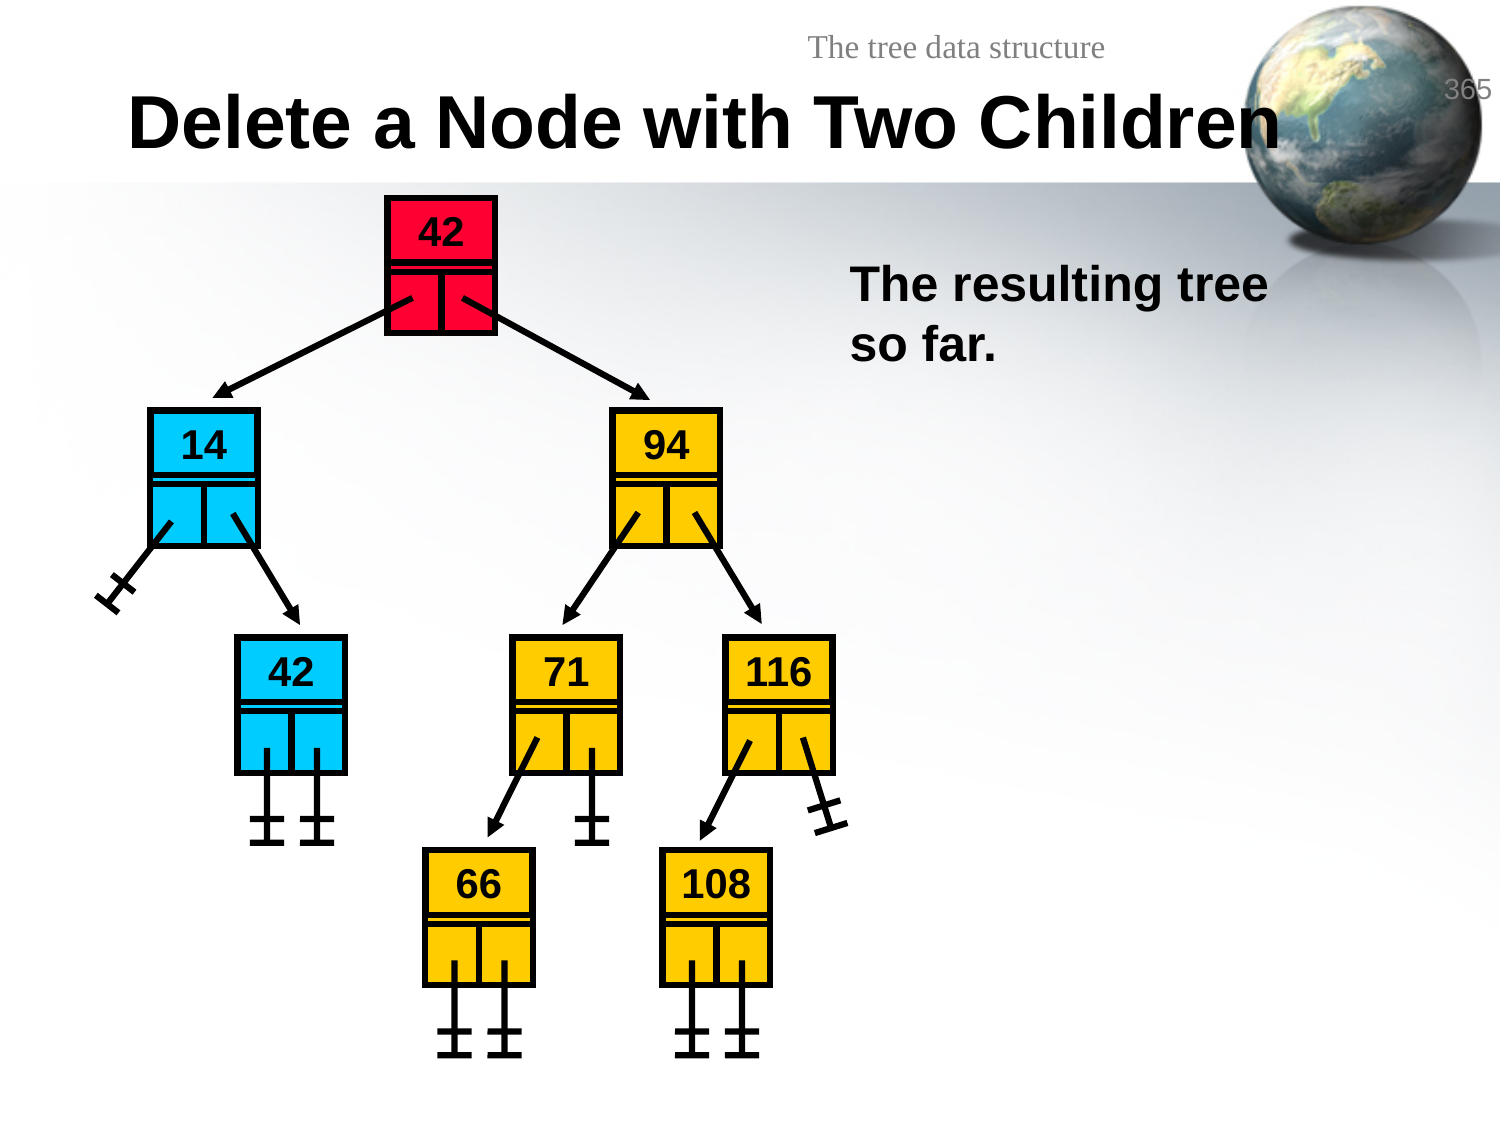

# Delete a Node with Two Children

42

The resulting tree
so far.

14

94

42

71

116

66

108